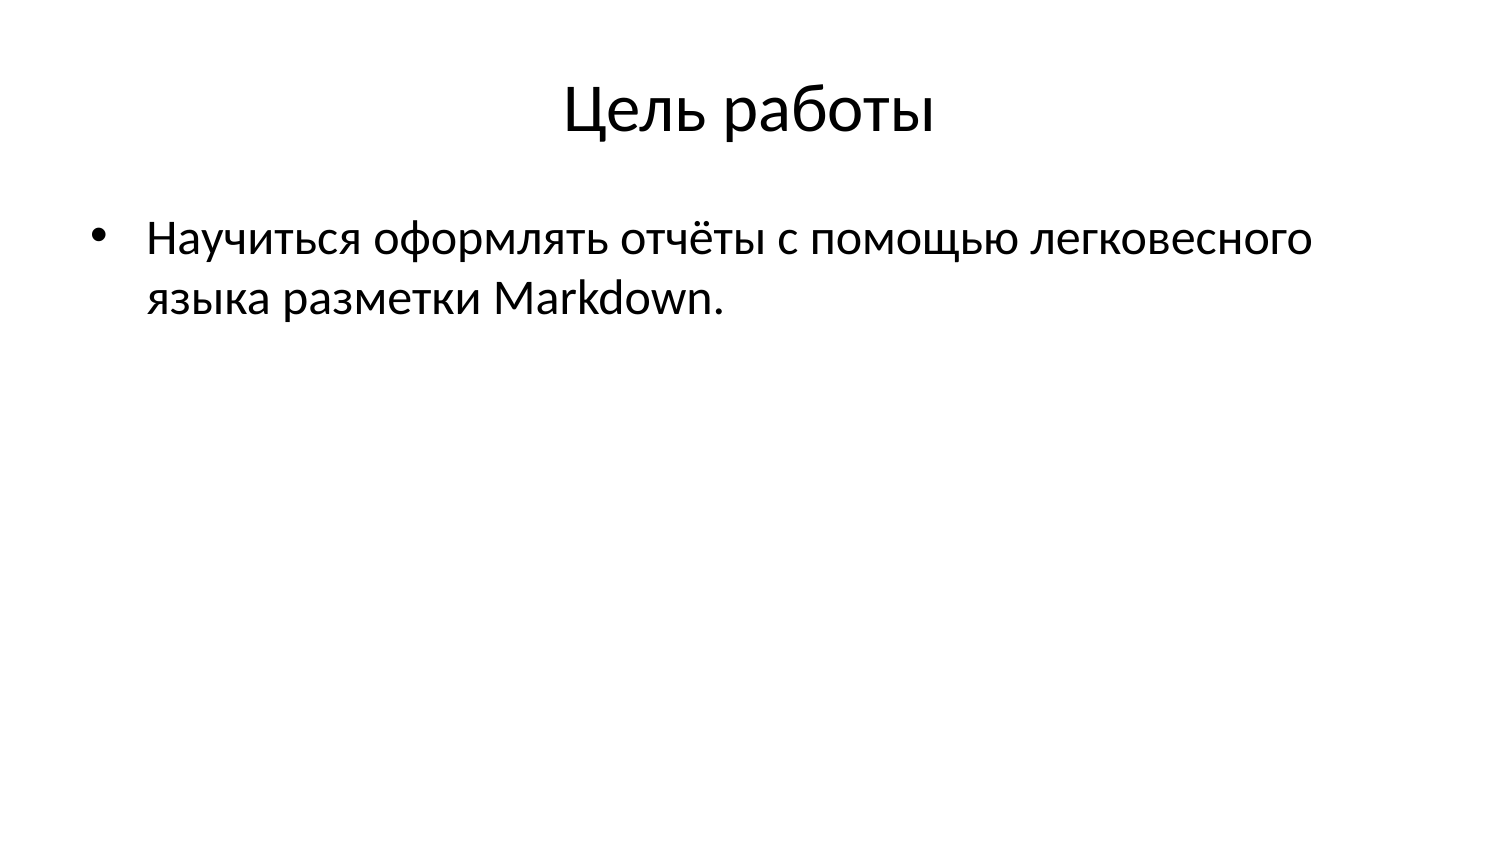

# Цель работы
Научиться оформлять отчёты с помощью легковесного языка разметки Markdown.